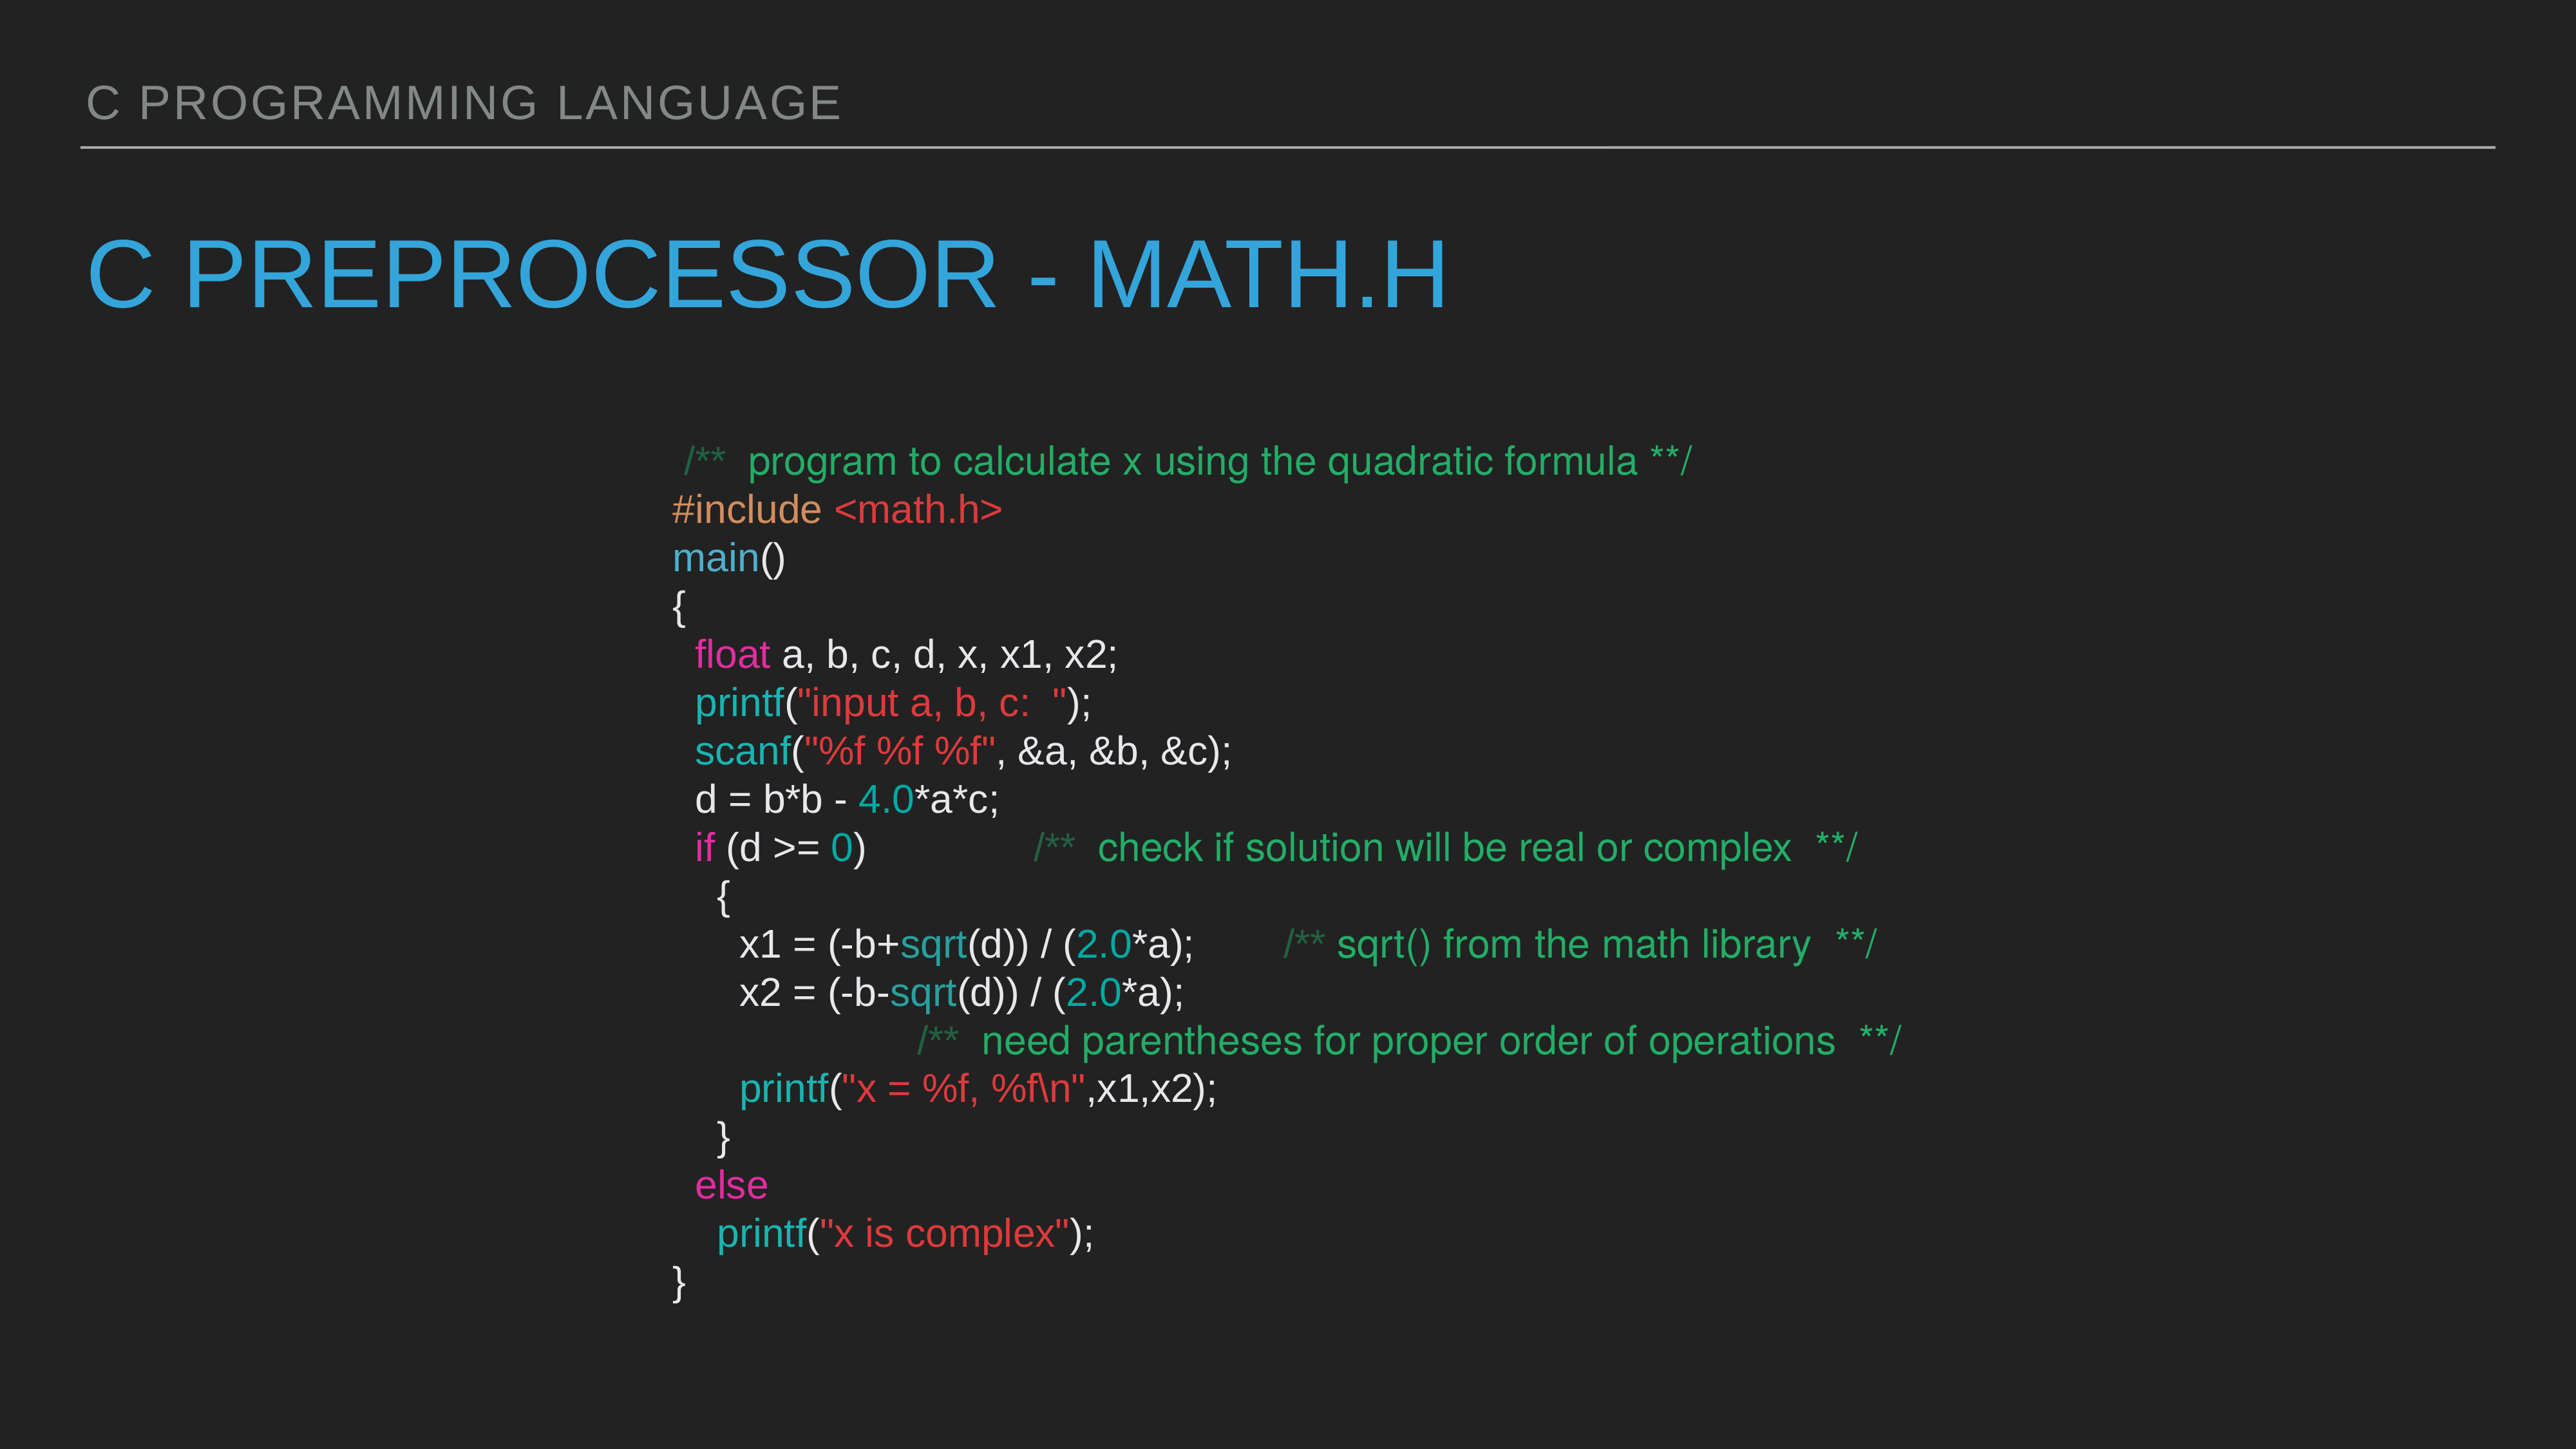

C programming language
# C preprocessor - math.h
 /**  program to calculate x using the quadratic formula **/
#include <math.h>
main()
{
  float a, b, c, d, x, x1, x2;
  printf("input a, b, c:  ");
  scanf("%f %f %f", &a, &b, &c);
  d = b*b - 4.0*a*c;
  if (d >= 0)               /**  check if solution will be real or complex  **/
    {
      x1 = (-b+sqrt(d)) / (2.0*a);        /** sqrt() from the math library  **/
      x2 = (-b-sqrt(d)) / (2.0*a);
                      /**  need parentheses for proper order of operations  **/
      printf("x = %f, %f\n",x1,x2);
    }
  else
    printf("x is complex");
}